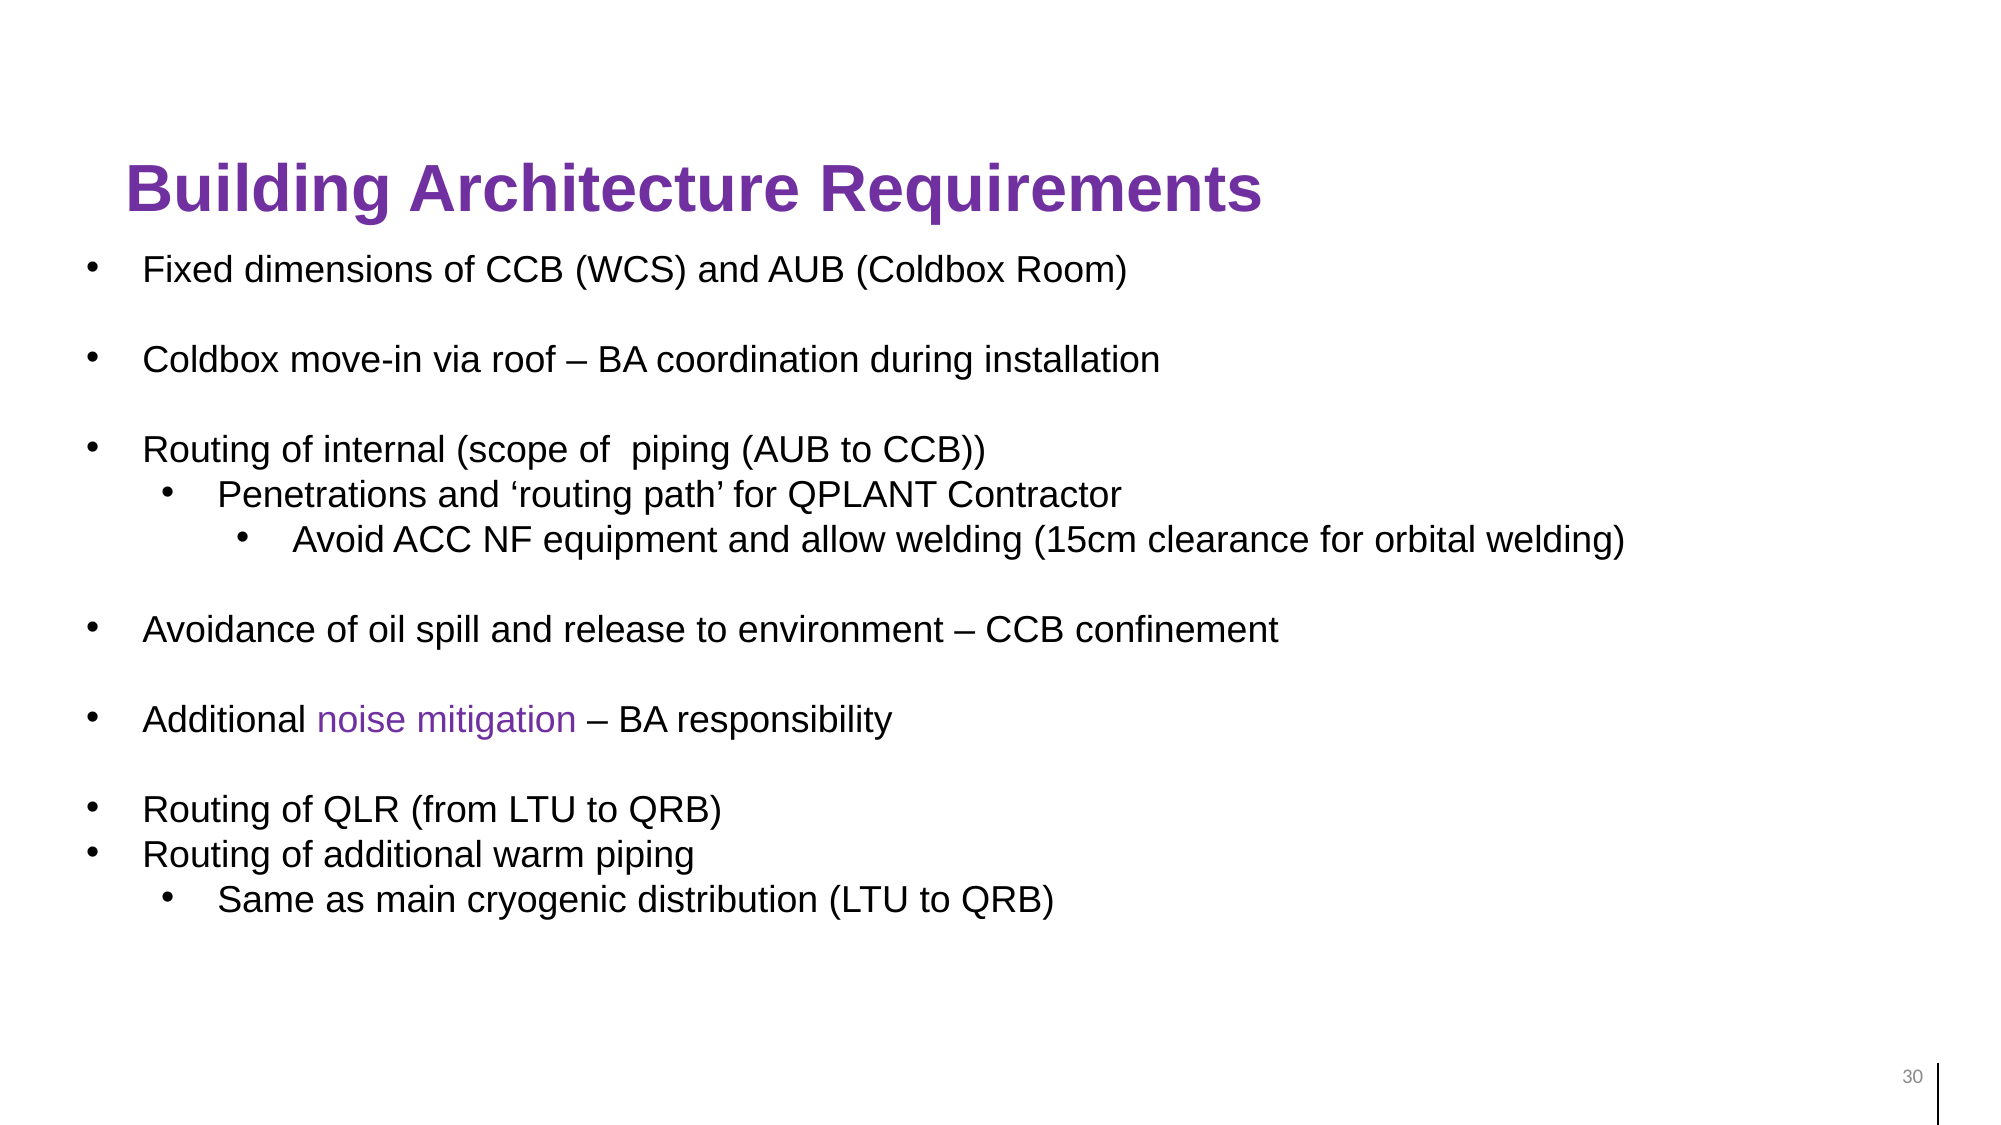

# Building Architecture Requirements
Fixed dimensions of CCB (WCS) and AUB (Coldbox Room)

Coldbox move-in via roof – BA coordination during installation

Routing of internal (scope of  piping (AUB to CCB))
Penetrations and ‘routing path’ for QPLANT Contractor
Avoid ACC NF equipment and allow welding (15cm clearance for orbital welding)

Avoidance of oil spill and release to environment – CCB confinement

Additional noise mitigation – BA responsibility

Routing of QLR (from LTU to QRB)
Routing of additional warm piping
Same as main cryogenic distribution (LTU to QRB)

30